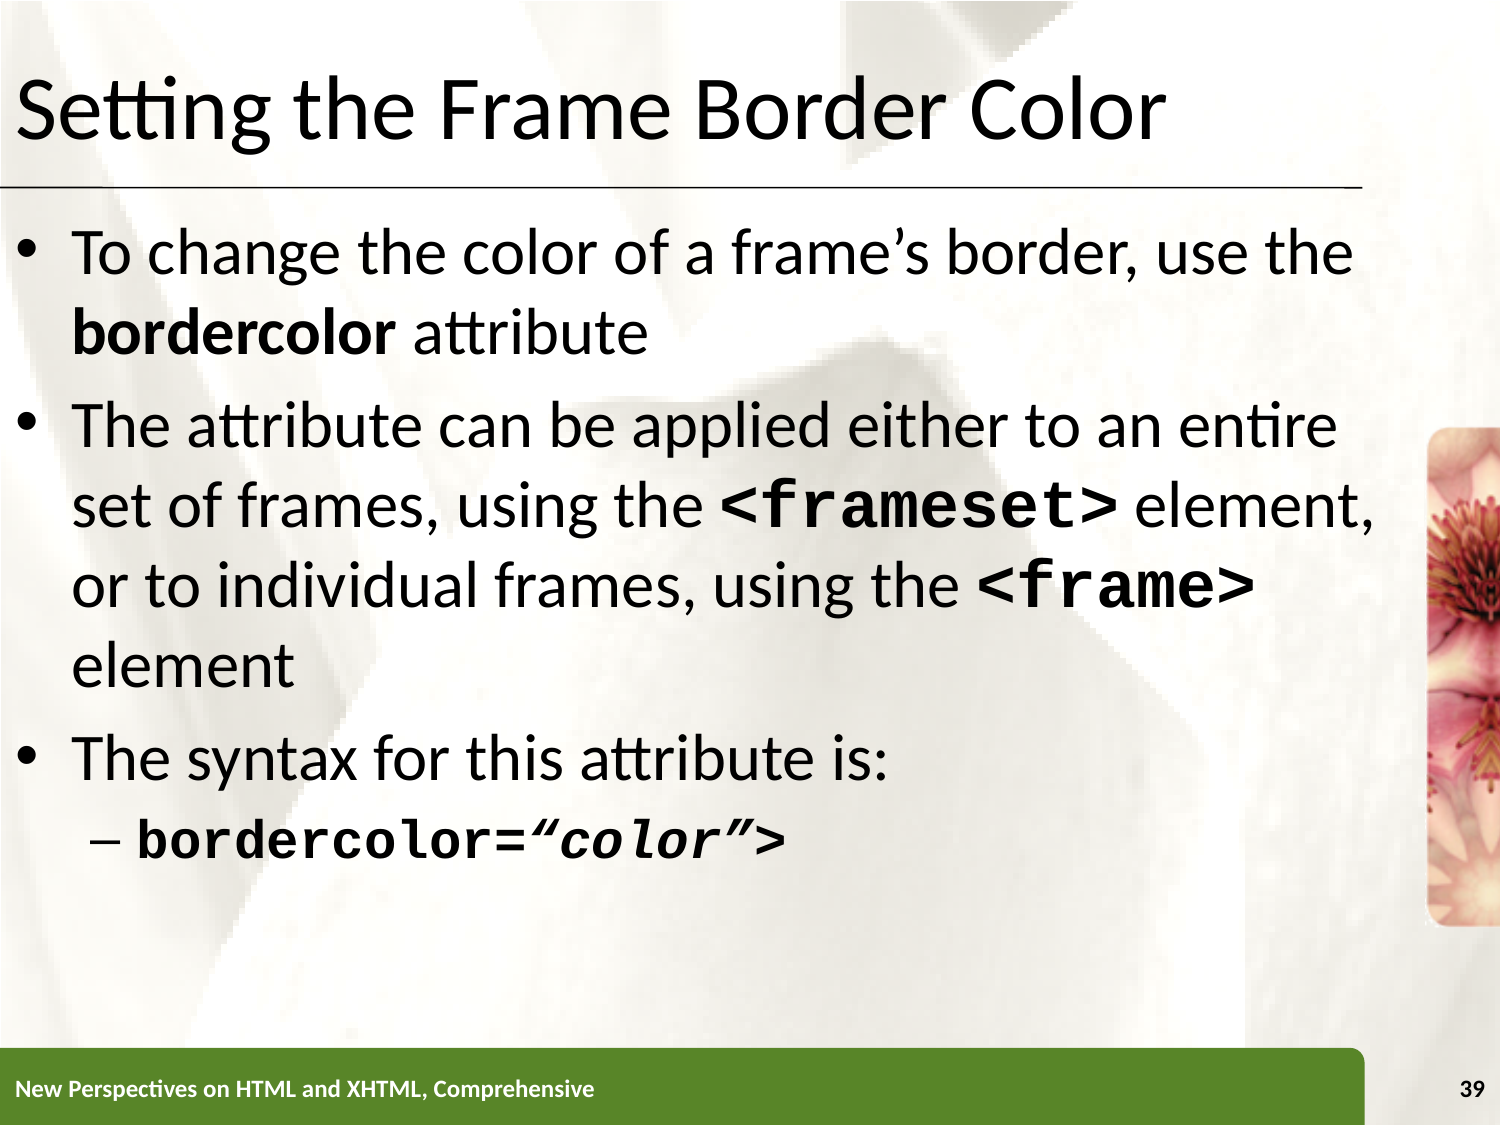

# Setting the Frame Border Color
To change the color of a frame’s border, use the bordercolor attribute
The attribute can be applied either to an entire set of frames, using the <frameset> element, or to individual frames, using the <frame> element
The syntax for this attribute is:
bordercolor=“color”>
New Perspectives on HTML and XHTML, Comprehensive
39